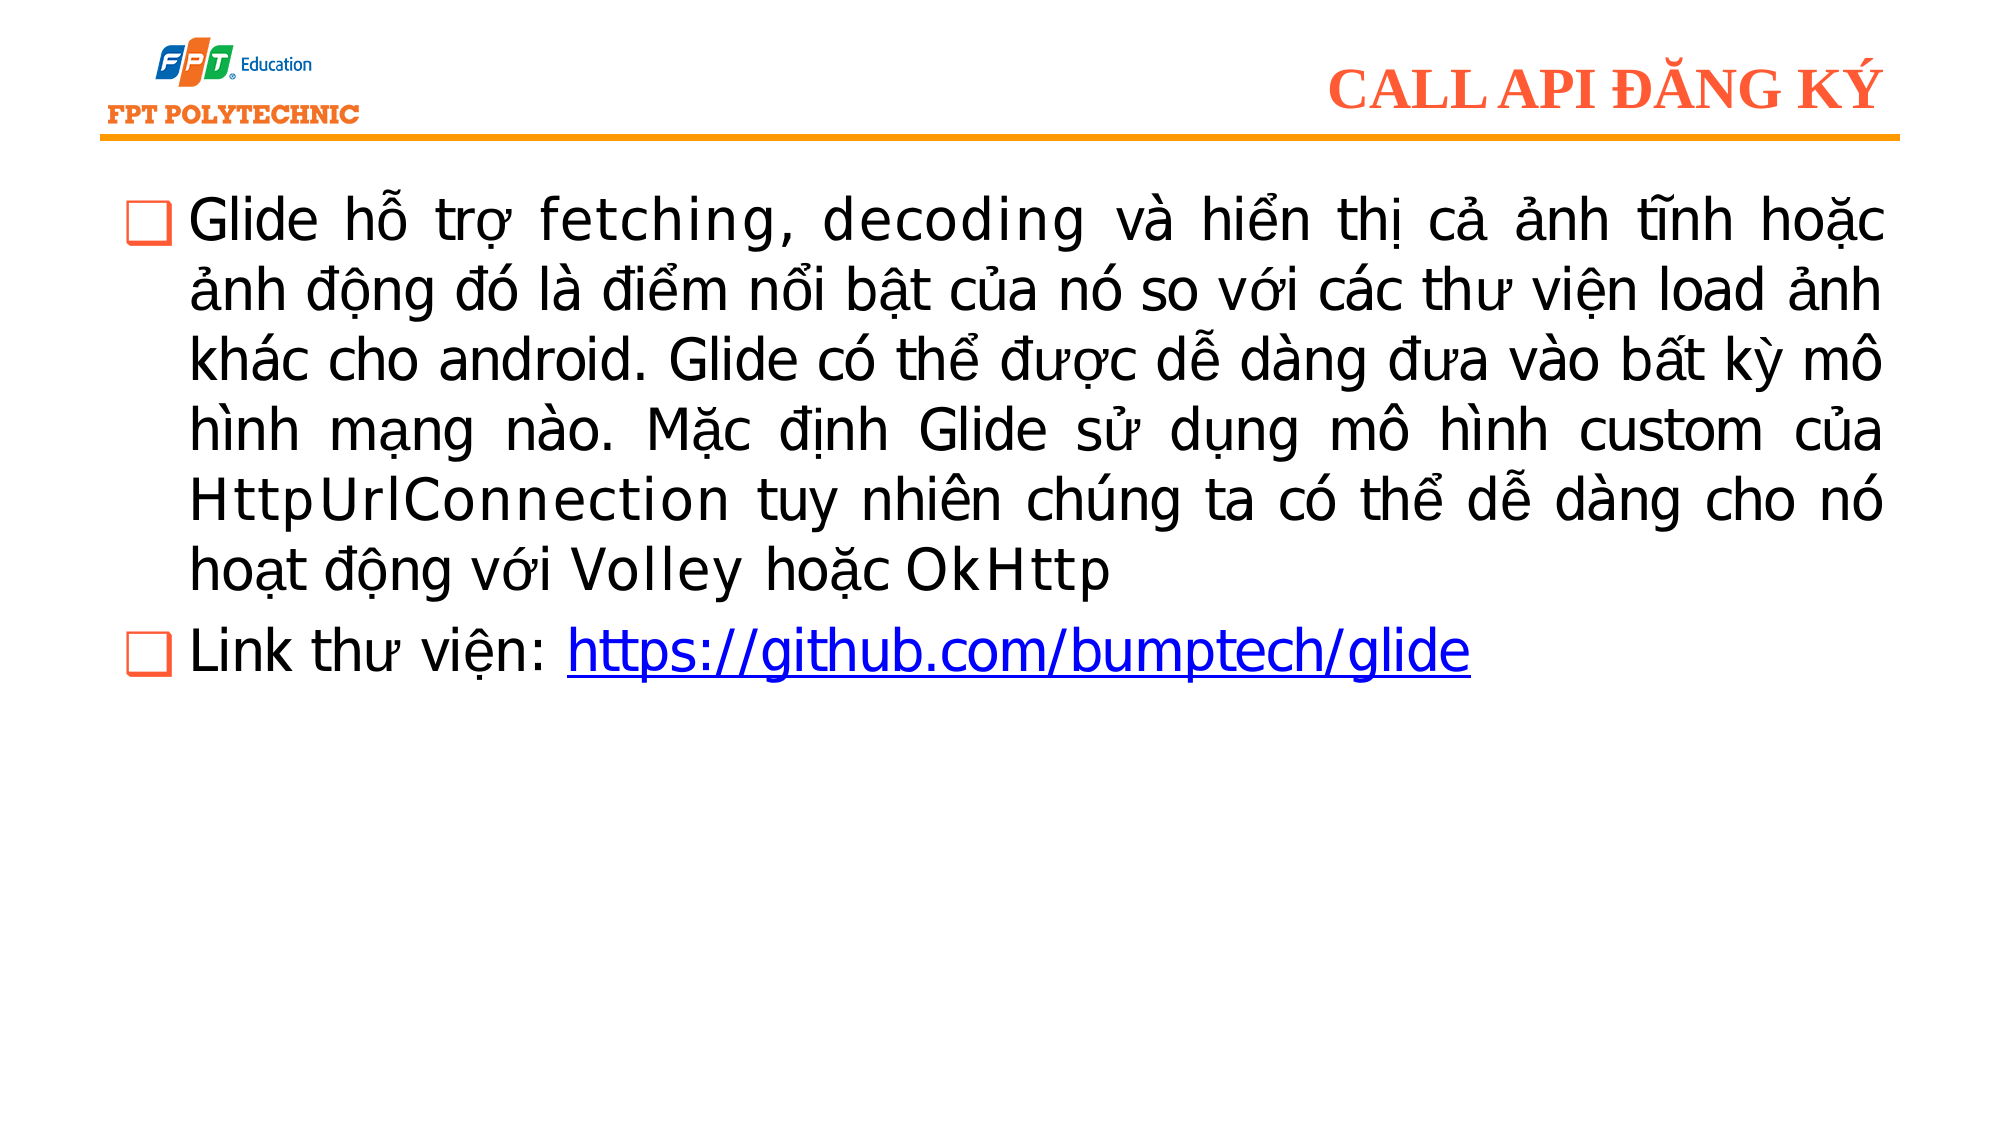

# Call api đăng ký
Glide hỗ trợ fetching, decoding và hiển thị cả ảnh tĩnh hoặc ảnh động đó là điểm nổi bật của nó so với các thư viện load ảnh khác cho android. Glide có thể được dễ dàng đưa vào bất kỳ mô hình mạng nào. Mặc định Glide sử dụng mô hình custom của HttpUrlConnection tuy nhiên chúng ta có thể dễ dàng cho nó hoạt động với Volley hoặc OkHttp
Link thư viện: https://github.com/bumptech/glide